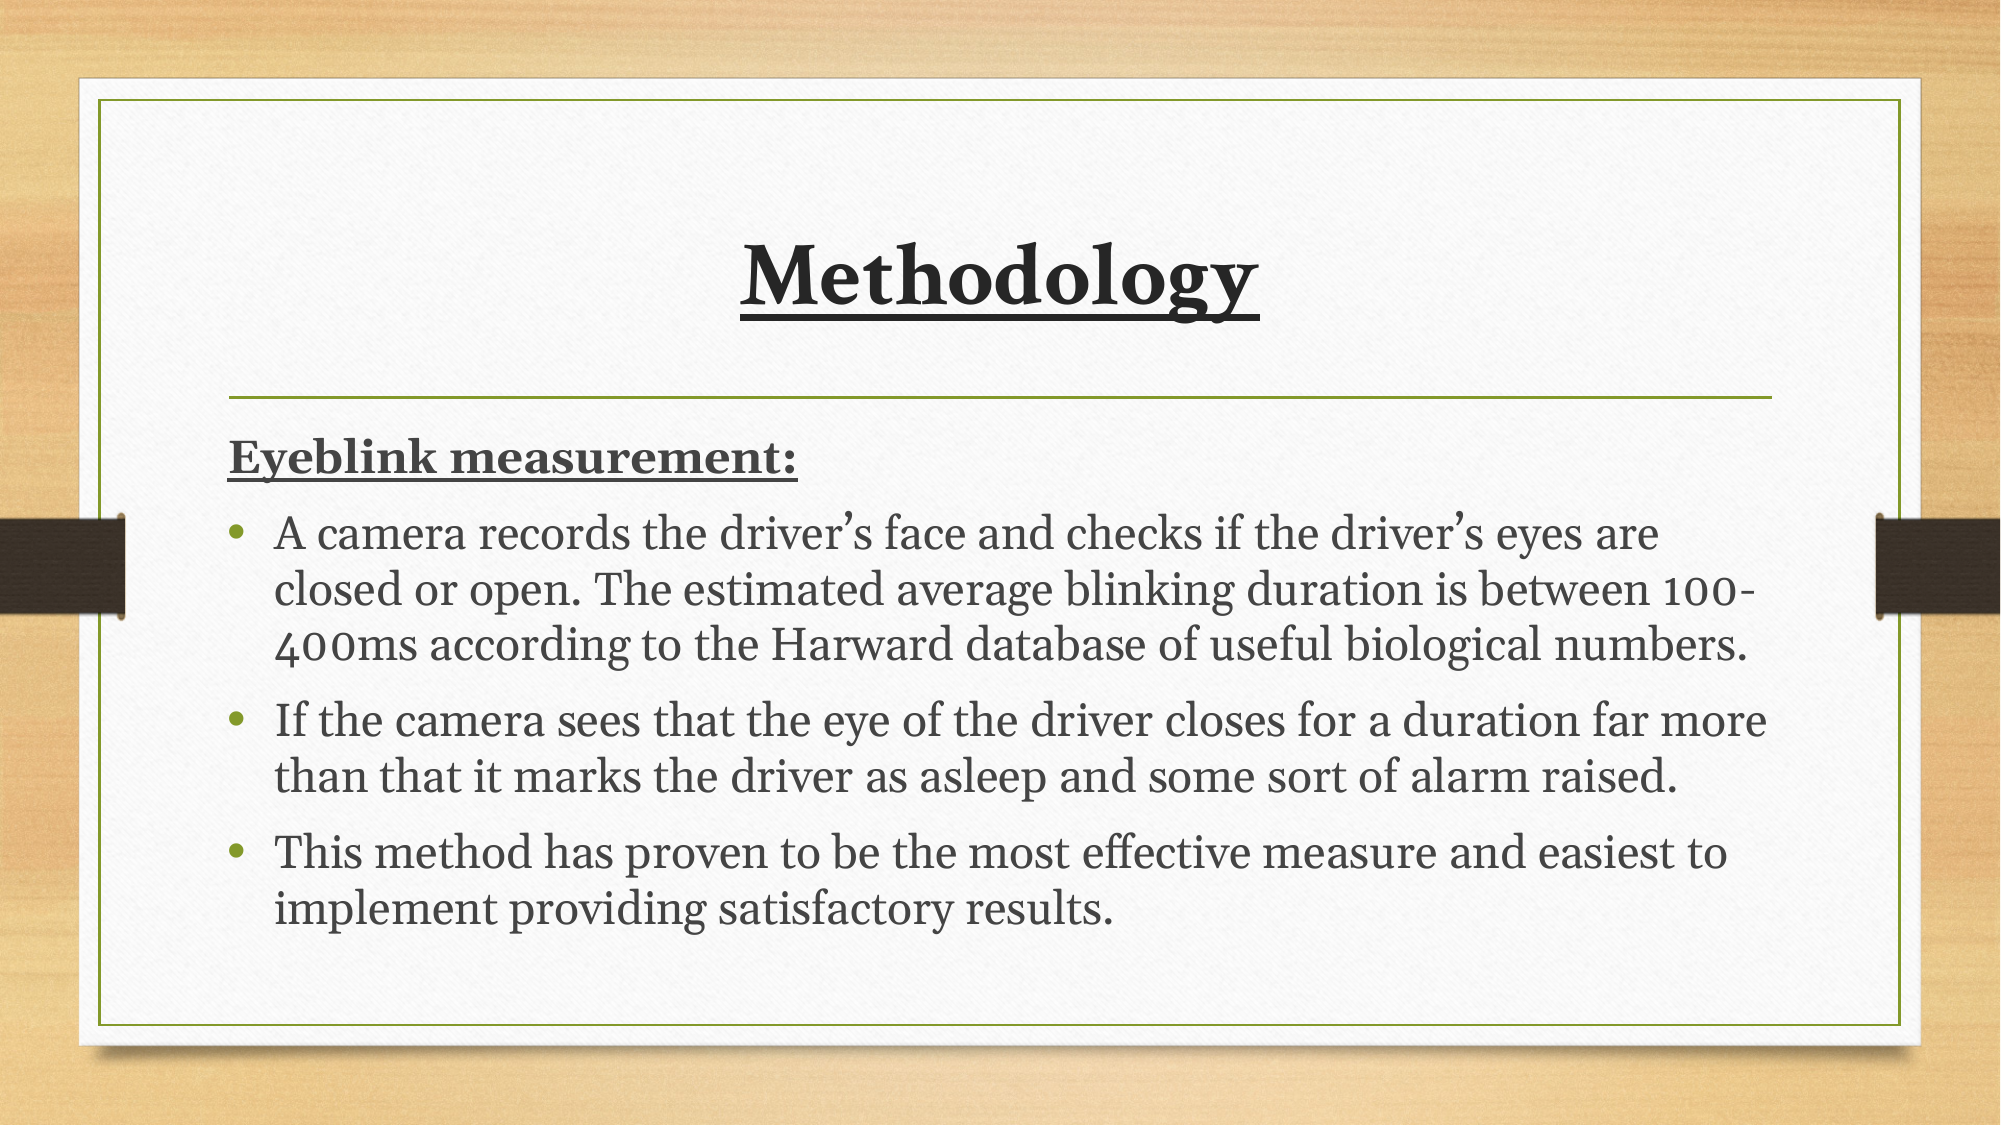

# Methodology
Eyeblink measurement:
A camera records the driver’s face and checks if the driver’s eyes are closed or open. The estimated average blinking duration is between 100-400ms according to the Harward database of useful biological numbers.
If the camera sees that the eye of the driver closes for a duration far more than that it marks the driver as asleep and some sort of alarm raised.
This method has proven to be the most effective measure and easiest to implement providing satisfactory results.